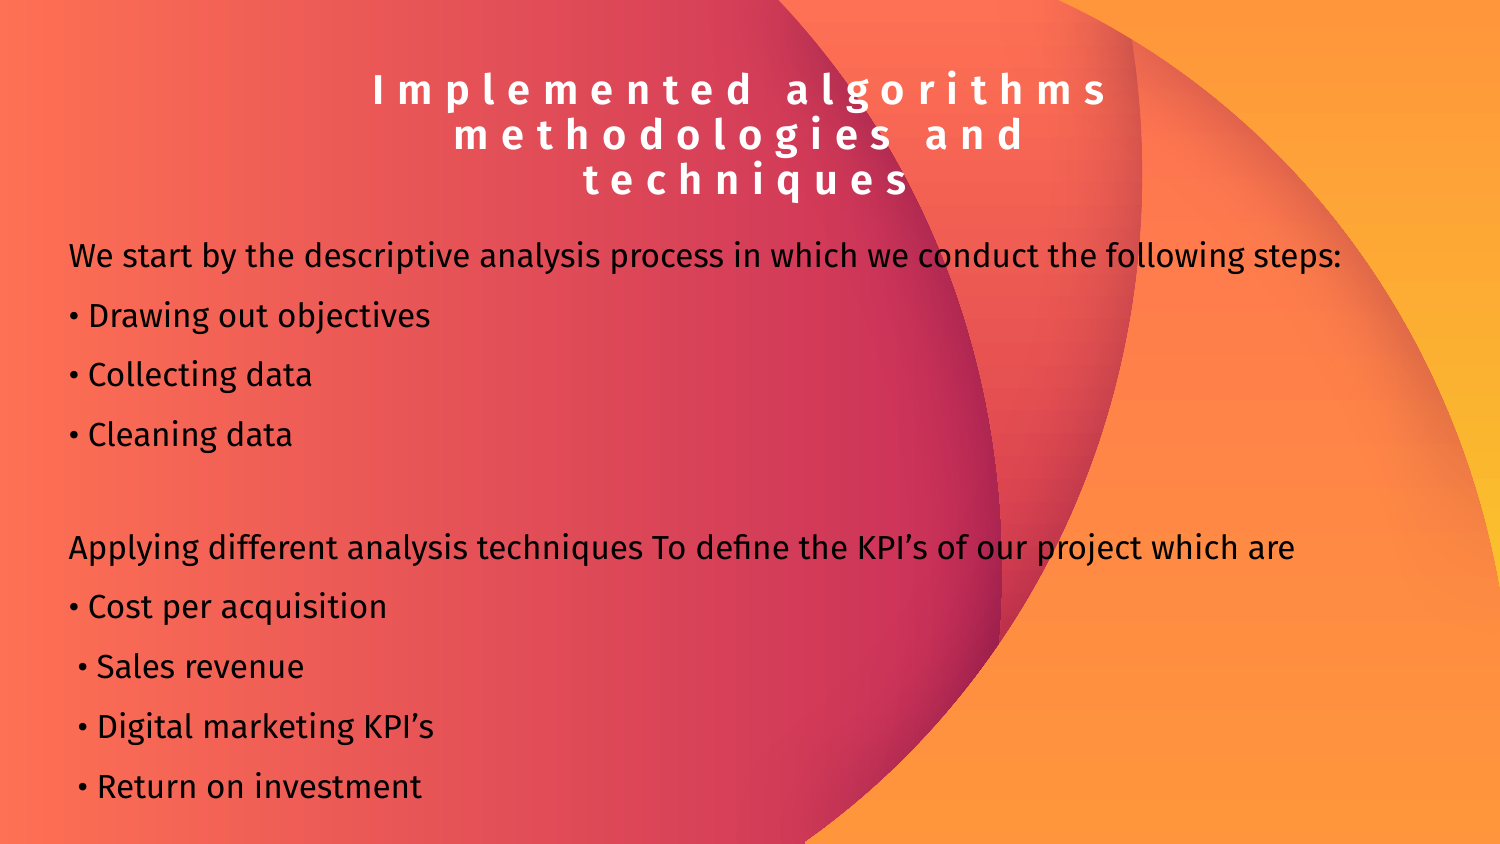

Implemented algorithms methodologies and techniques
We start by the descriptive analysis process in which we conduct the following steps:
• Drawing out objectives
• Collecting data
• Cleaning data

Applying different analysis techniques To define the KPI’s of our project which are
• Cost per acquisition
 • Sales revenue
 • Digital marketing KPI’s
 • Return on investment